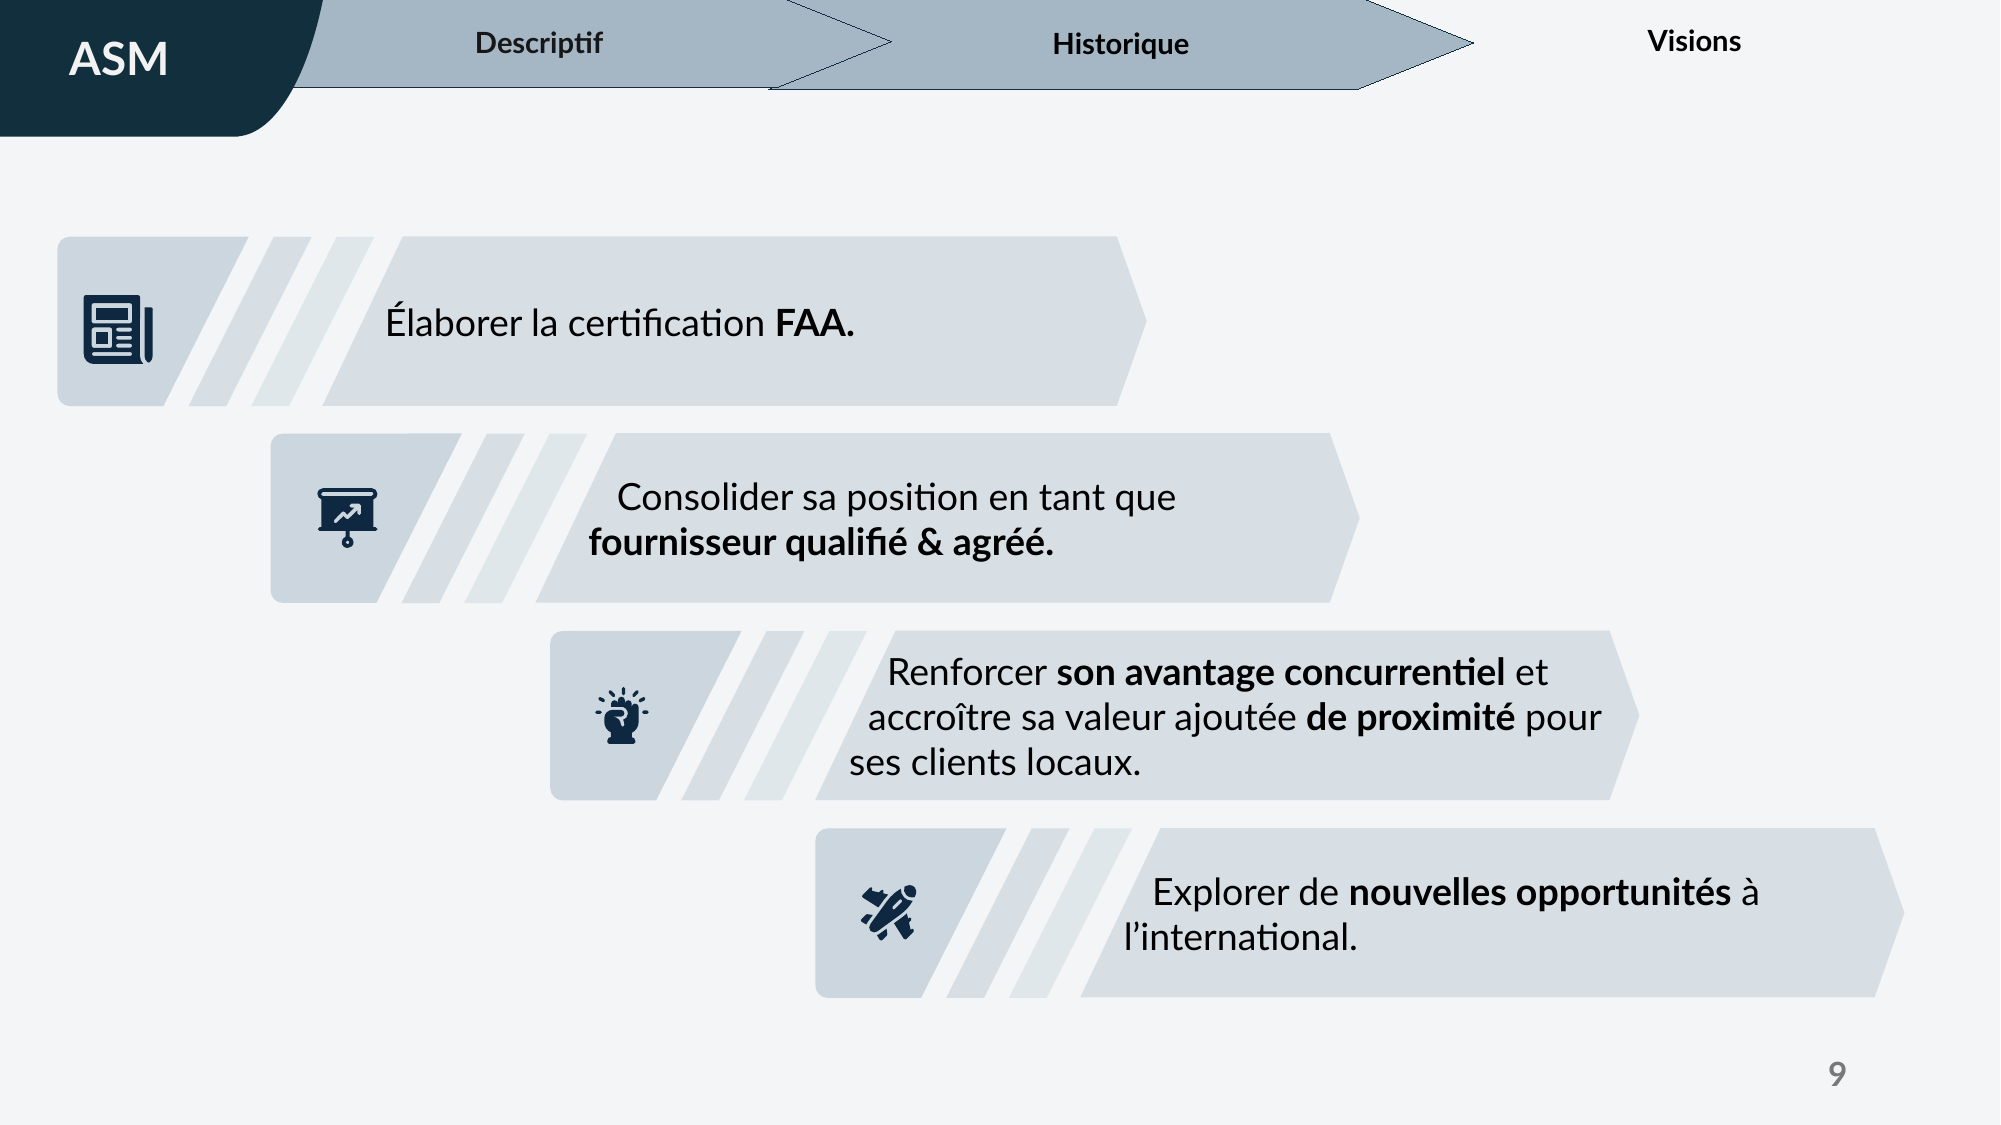

Visions
Descriptif
Historique

ASM
     Élaborer la certification FAA.

       Consolider sa position en tant que
    fournisseur qualifié & agréé.

      Renforcer son avantage concurrentiel et
    accroître sa valeur ajoutée de proximité pour
  ses clients locaux.

      Explorer de nouvelles opportunités à
   l’international.

9